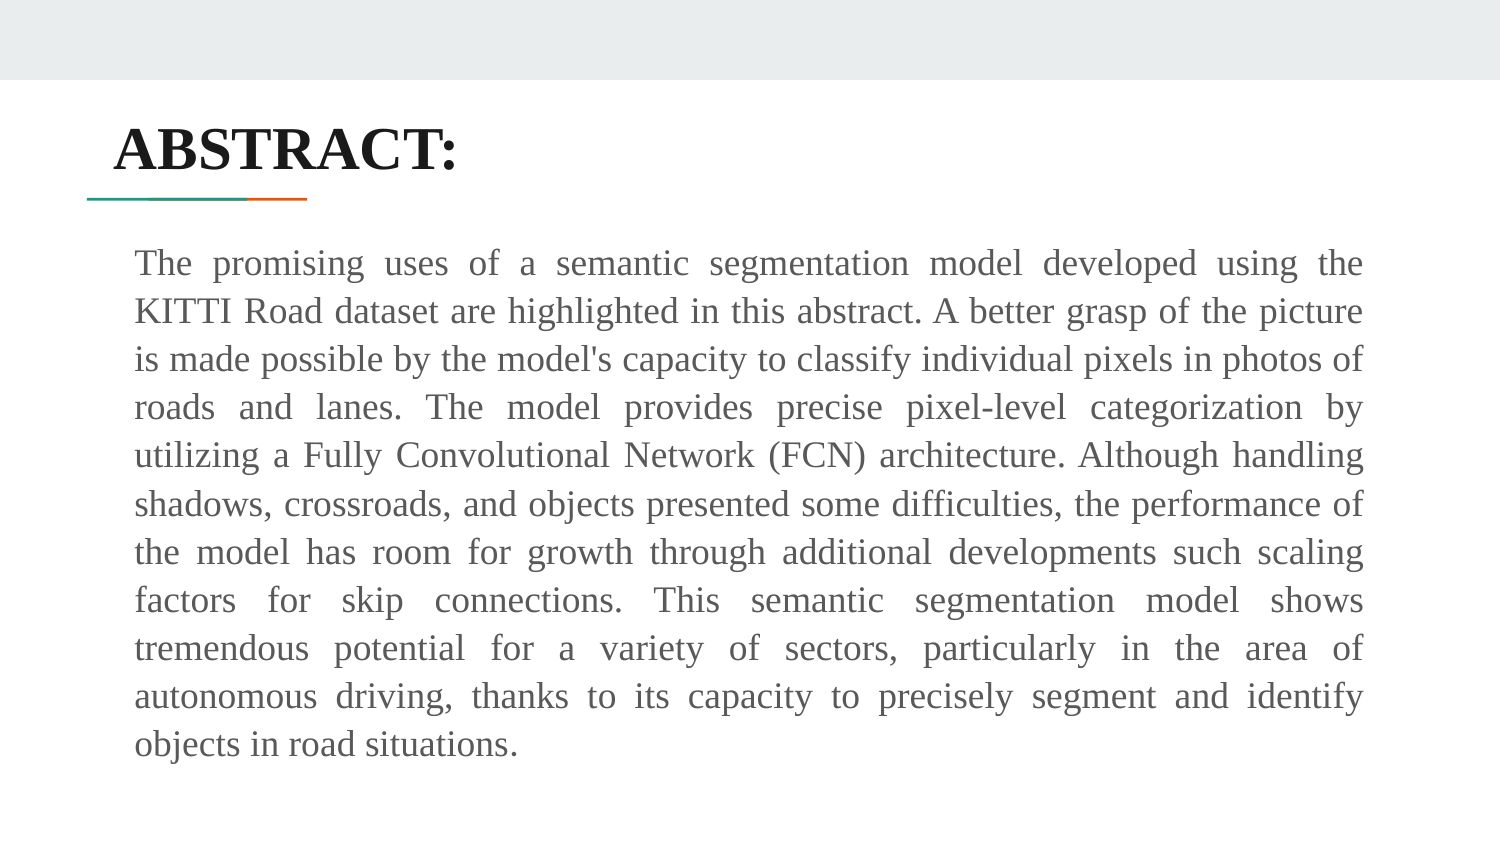

# ABSTRACT:
The promising uses of a semantic segmentation model developed using the KITTI Road dataset are highlighted in this abstract. A better grasp of the picture is made possible by the model's capacity to classify individual pixels in photos of roads and lanes. The model provides precise pixel-level categorization by utilizing a Fully Convolutional Network (FCN) architecture. Although handling shadows, crossroads, and objects presented some difficulties, the performance of the model has room for growth through additional developments such scaling factors for skip connections. This semantic segmentation model shows tremendous potential for a variety of sectors, particularly in the area of autonomous driving, thanks to its capacity to precisely segment and identify objects in road situations.